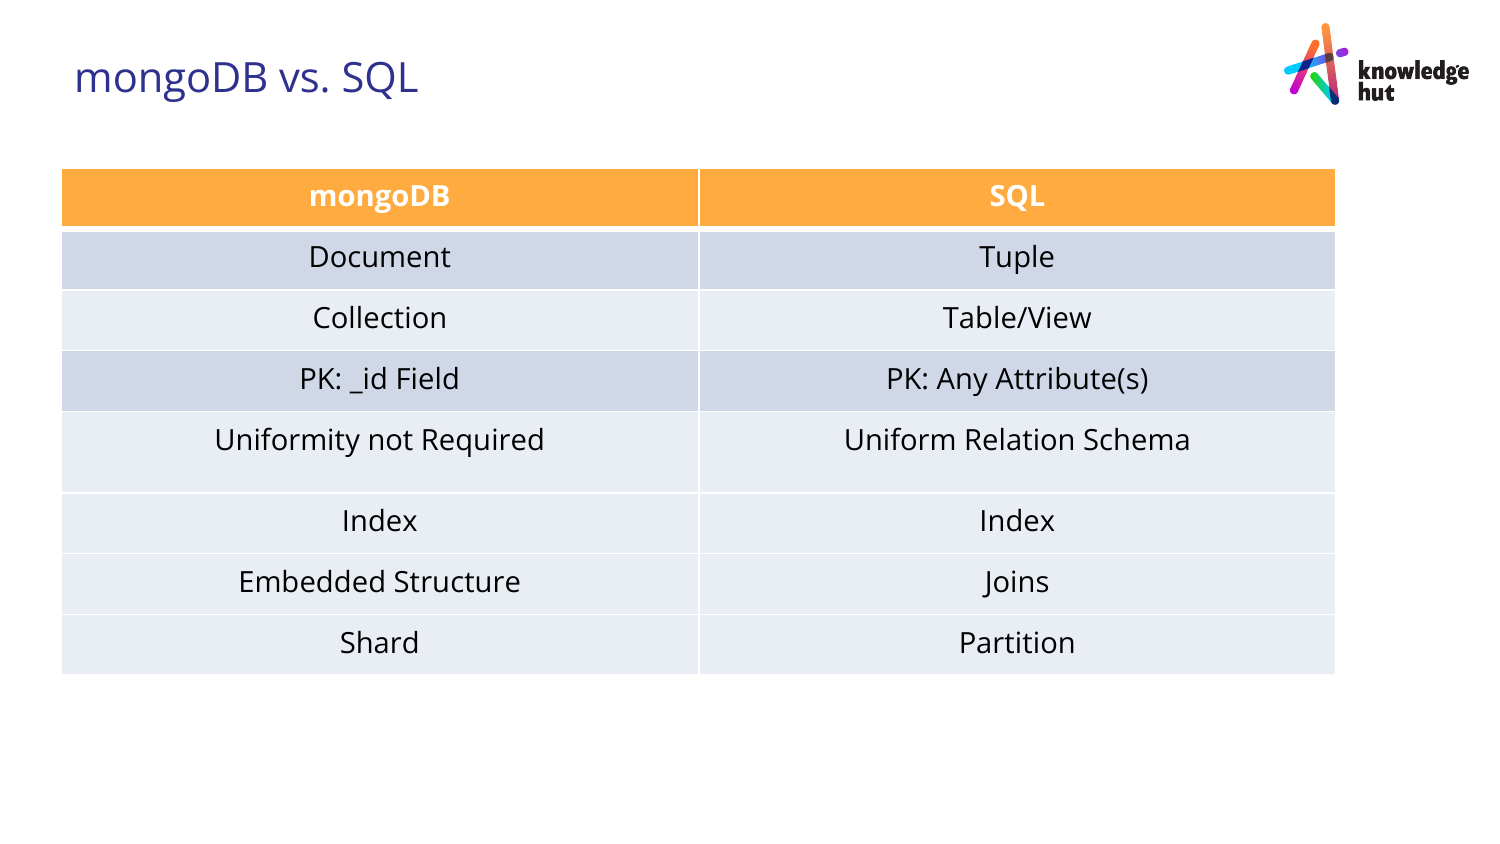

mongoDB vs. SQL
| mongoDB | SQL |
| --- | --- |
| Document | Tuple |
| Collection | Table/View |
| PK: \_id Field | PK: Any Attribute(s) |
| Uniformity not Required | Uniform Relation Schema |
| Index | Index |
| Embedded Structure | Joins |
| Shard | Partition |